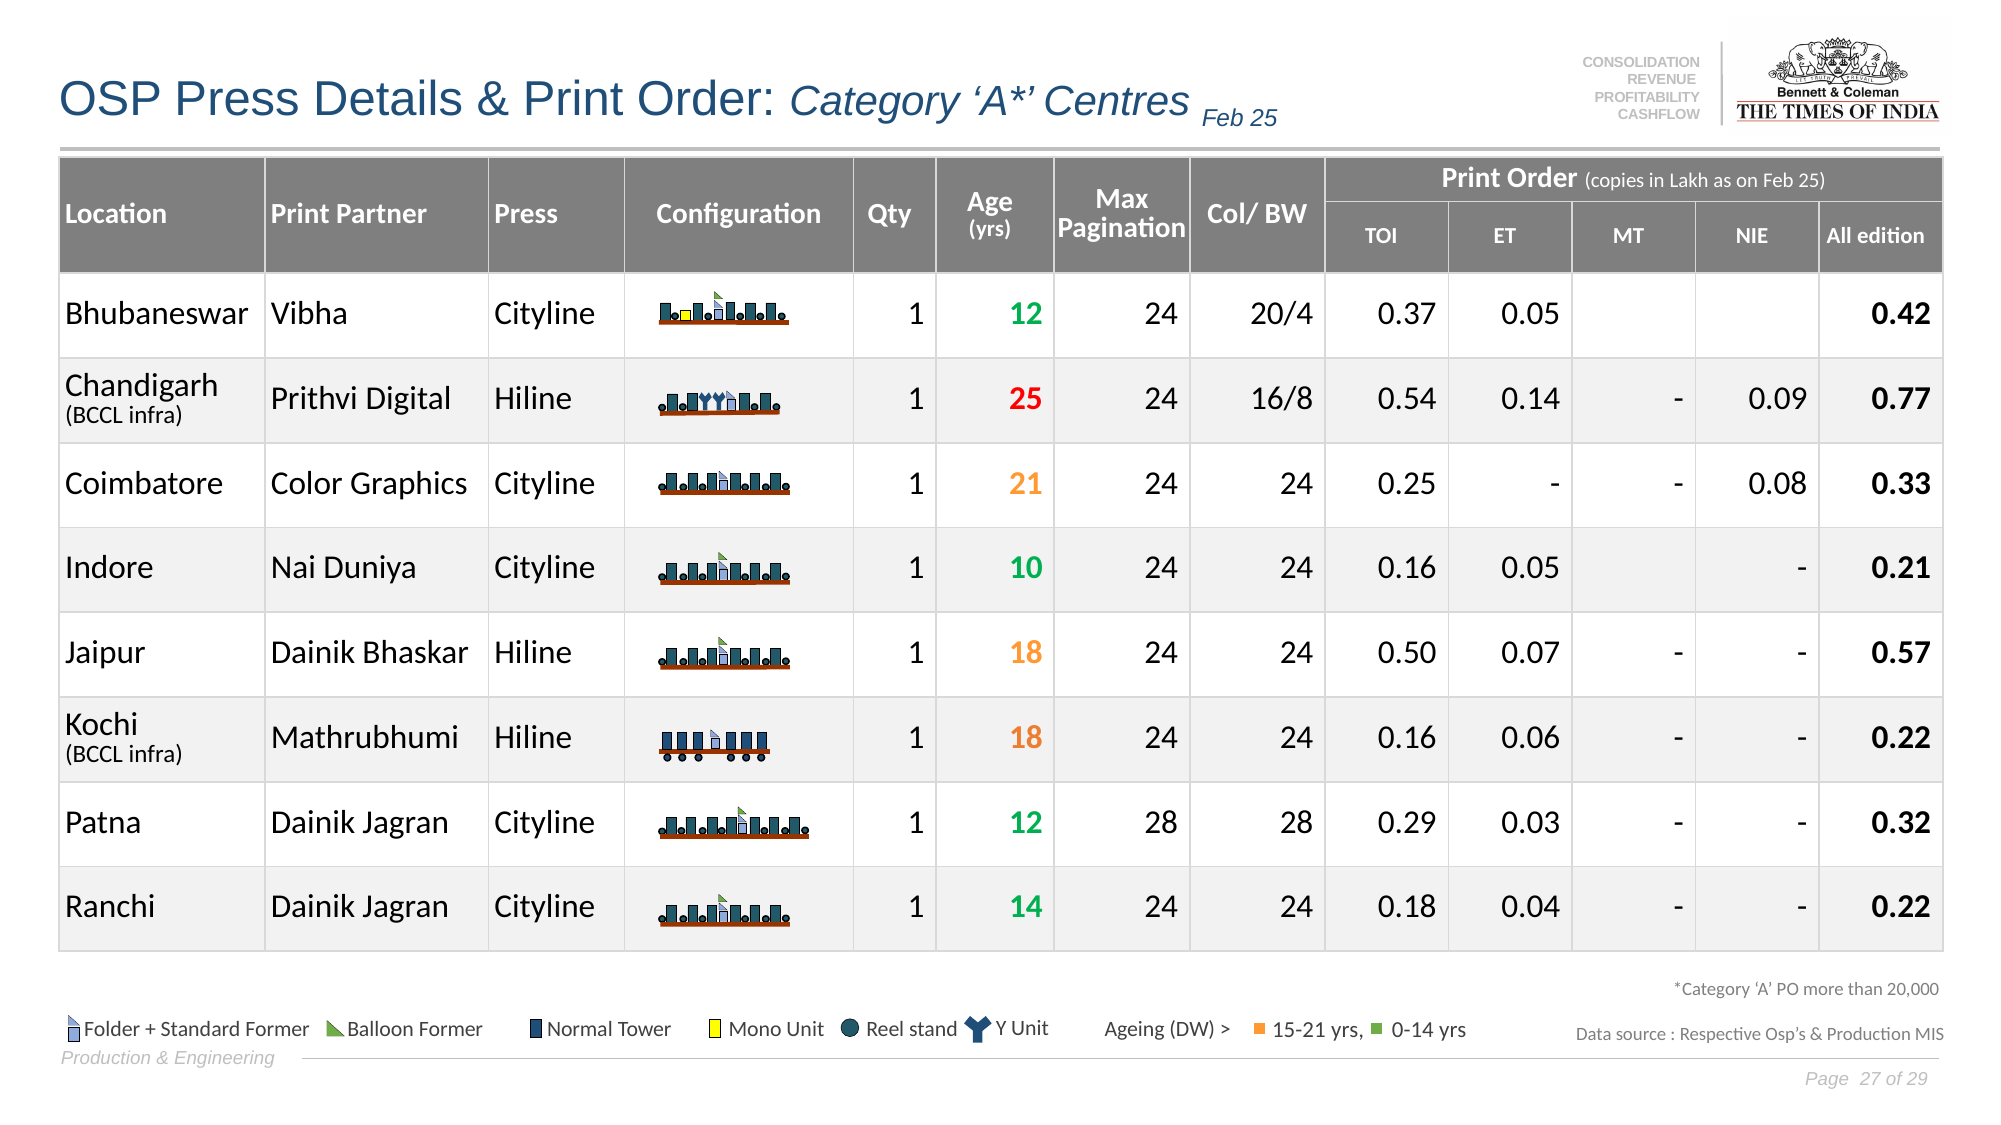

# OSP Press Details & Print Order: Category ‘A*’ Centres Feb 25
| Location | Print Partner | Press | Configuration | Qty | Age (yrs) | Max Pagination | Col/ BW | Print Order (copies in Lakh as on Feb 25) |  |  | Print Order  (copies in Lakh As on Sep’24) | Print Order (copies in Lakh As on 1st Sep’23) |
| --- | --- | --- | --- | --- | --- | --- | --- | --- | --- | --- | --- | --- |
|  |  |  |  |  |  | Max Pagination |  | TOI | ET | MT | NIE | All edition |
| Bhubaneswar | Vibha | Cityline |  | 1 | 12 | 24 | 20/4 | 0.37 | 0.05 |  |  | 0.42 |
| Chandigarh (BCCL infra) | Prithvi Digital | Hiline |  | 1 | 25 | 24 | 16/8 | 0.54 | 0.14 | - | 0.09 | 0.77 |
| Coimbatore | Color Graphics | Cityline |  | 1 | 21 | 24 | 24 | 0.25 | - | - | 0.08 | 0.33 |
| Indore | Nai Duniya | Cityline |  | 1 | 10 | 24 | 24 | 0.16 | 0.05 |  | - | 0.21 |
| Jaipur | Dainik Bhaskar | Hiline |  | 1 | 18 | 24 | 24 | 0.50 | 0.07 | - | - | 0.57 |
| Kochi (BCCL infra) | Mathrubhumi | Hiline |  | 1 | 18 | 24 | 24 | 0.16 | 0.06 | - | - | 0.22 |
| Patna | Dainik Jagran | Cityline |  | 1 | 12 | 28 | 28 | 0.29 | 0.03 | - | - | 0.32 |
| Ranchi | Dainik Jagran | Cityline |  | 1 | 14 | 24 | 24 | 0.18 | 0.04 | - | - | 0.22 |

*Category ‘A’ PO more than 20,000
Y Unit
15-21 yrs,

0-14 yrs

Ageing (DW) >
Folder + Standard Former

Balloon Former

Normal Tower

Mono Unit

Reel stand

Data source : Respective Osp’s & Production MIS